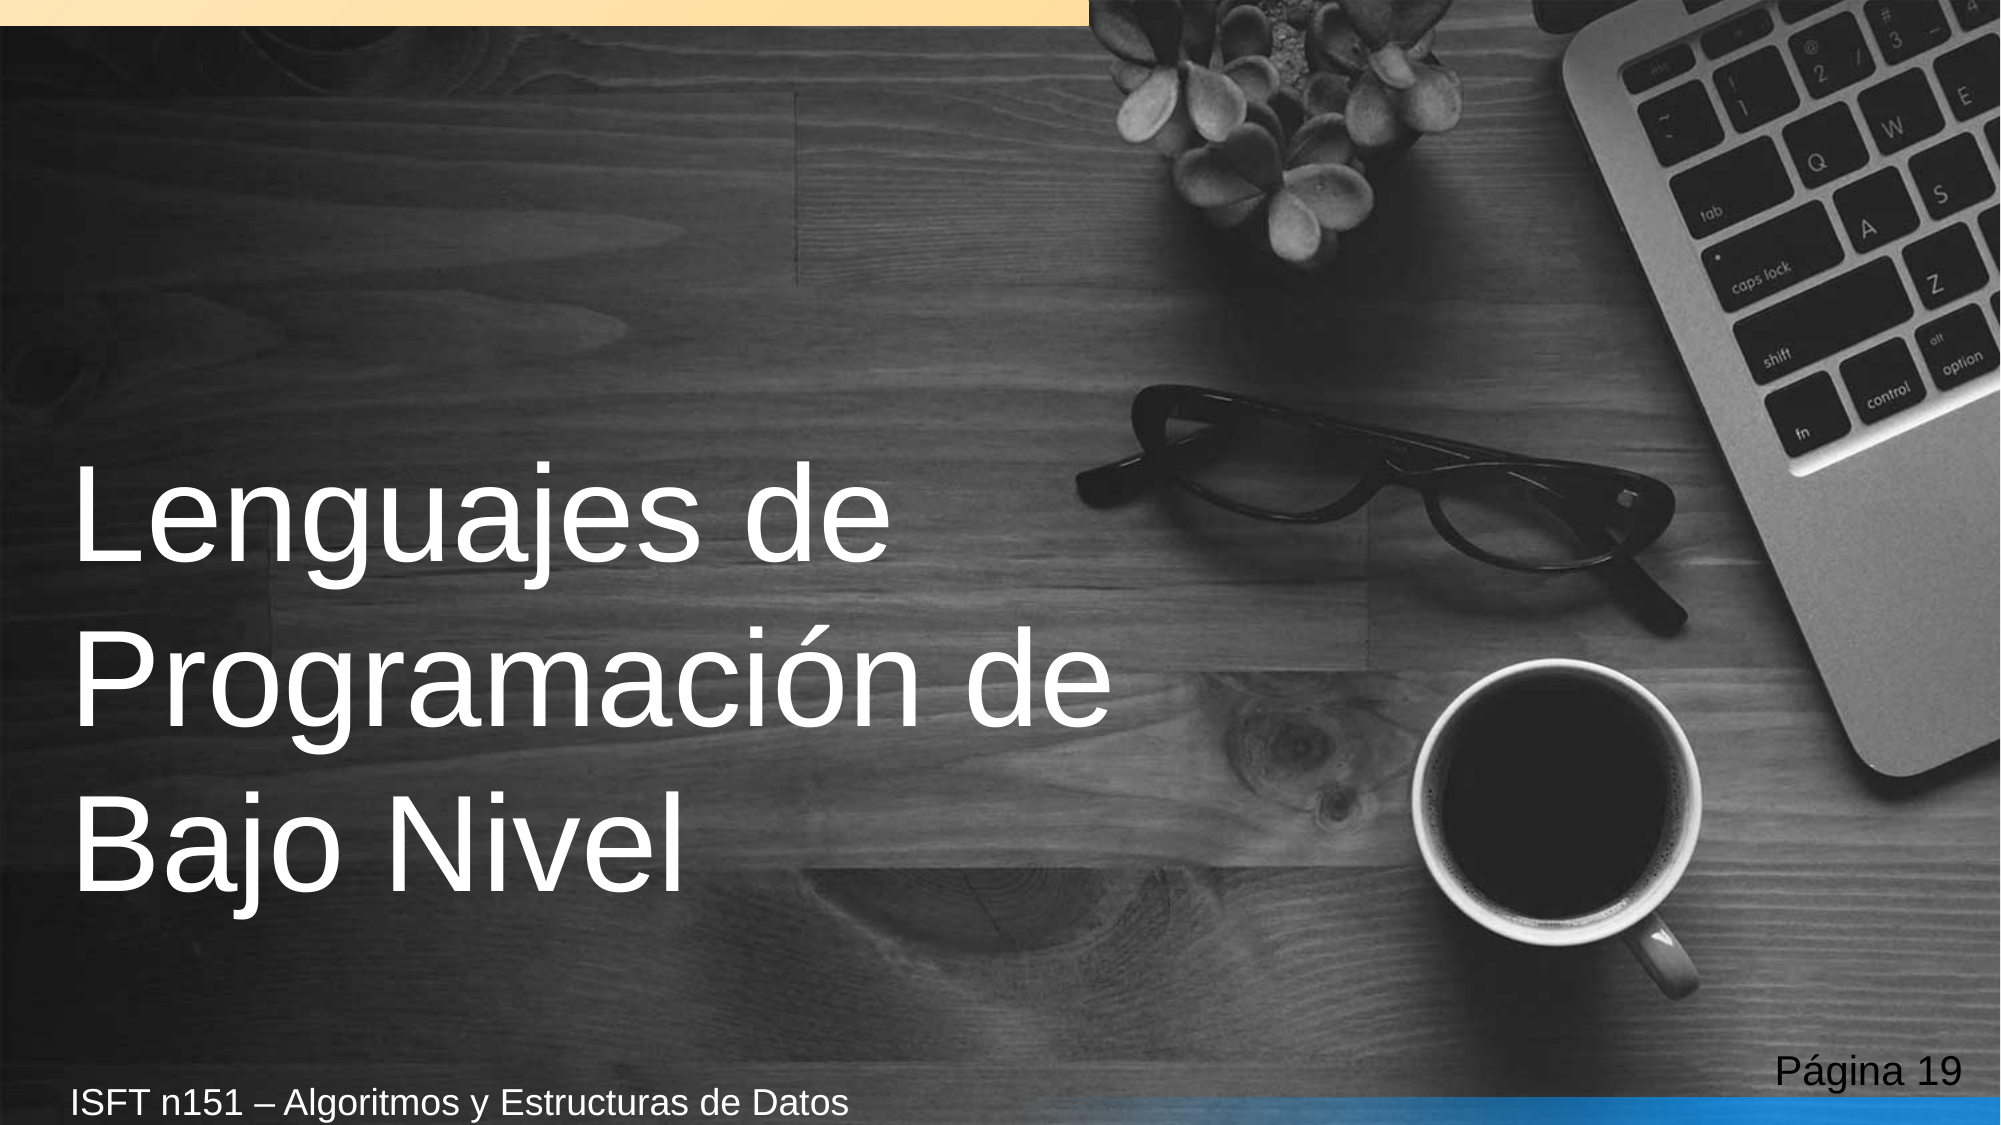

Lenguajes de Programación de Bajo Nivel
Página 19
ISFT n151 – Algoritmos y Estructuras de Datos